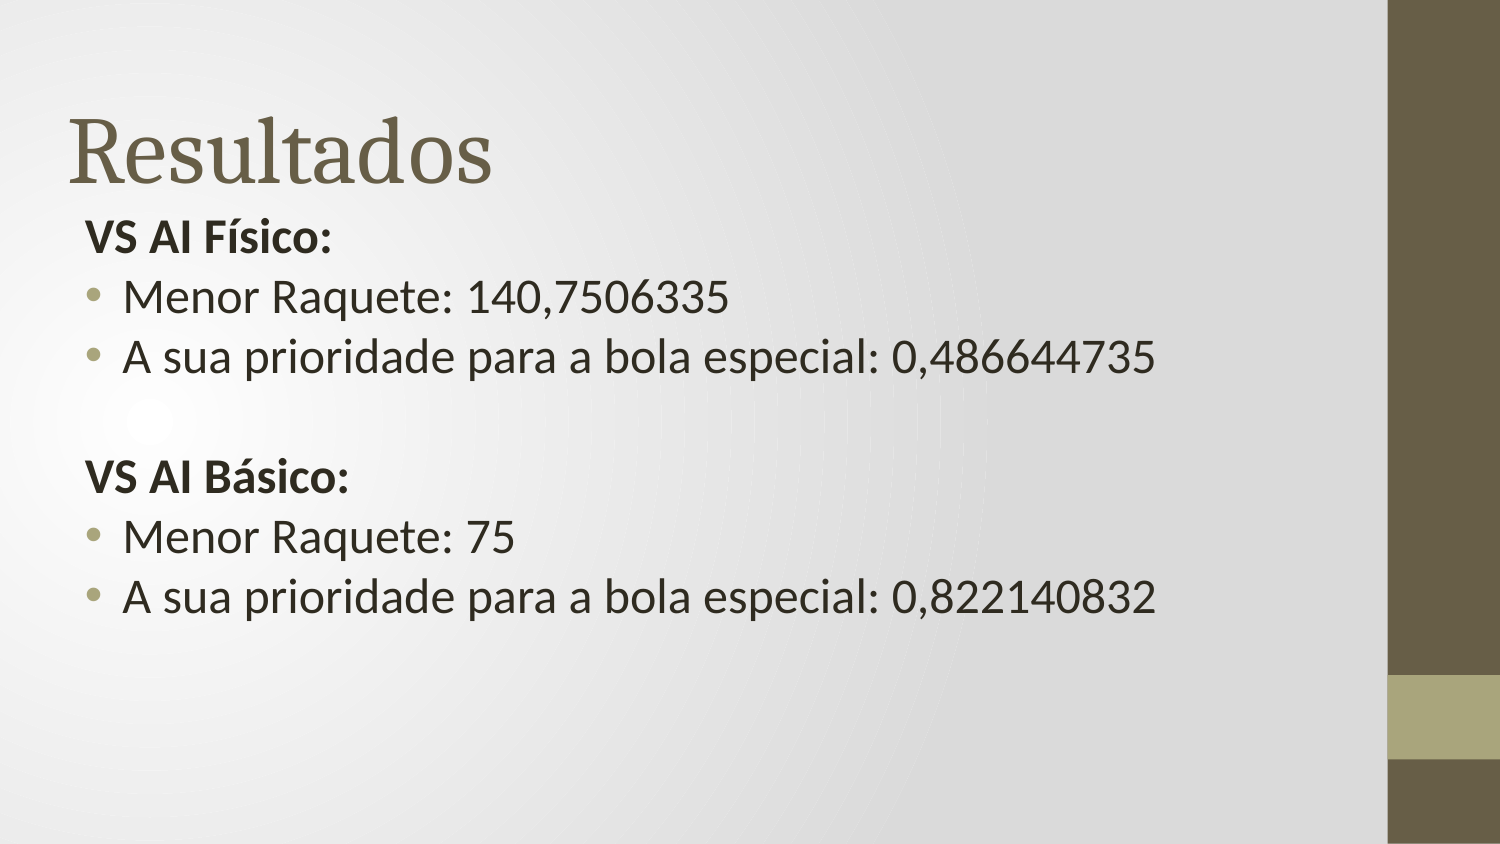

# Resultados
VS AI Físico:
Menor Raquete: 140,7506335
A sua prioridade para a bola especial: 0,486644735

VS AI Básico:
Menor Raquete: 75
A sua prioridade para a bola especial: 0,822140832